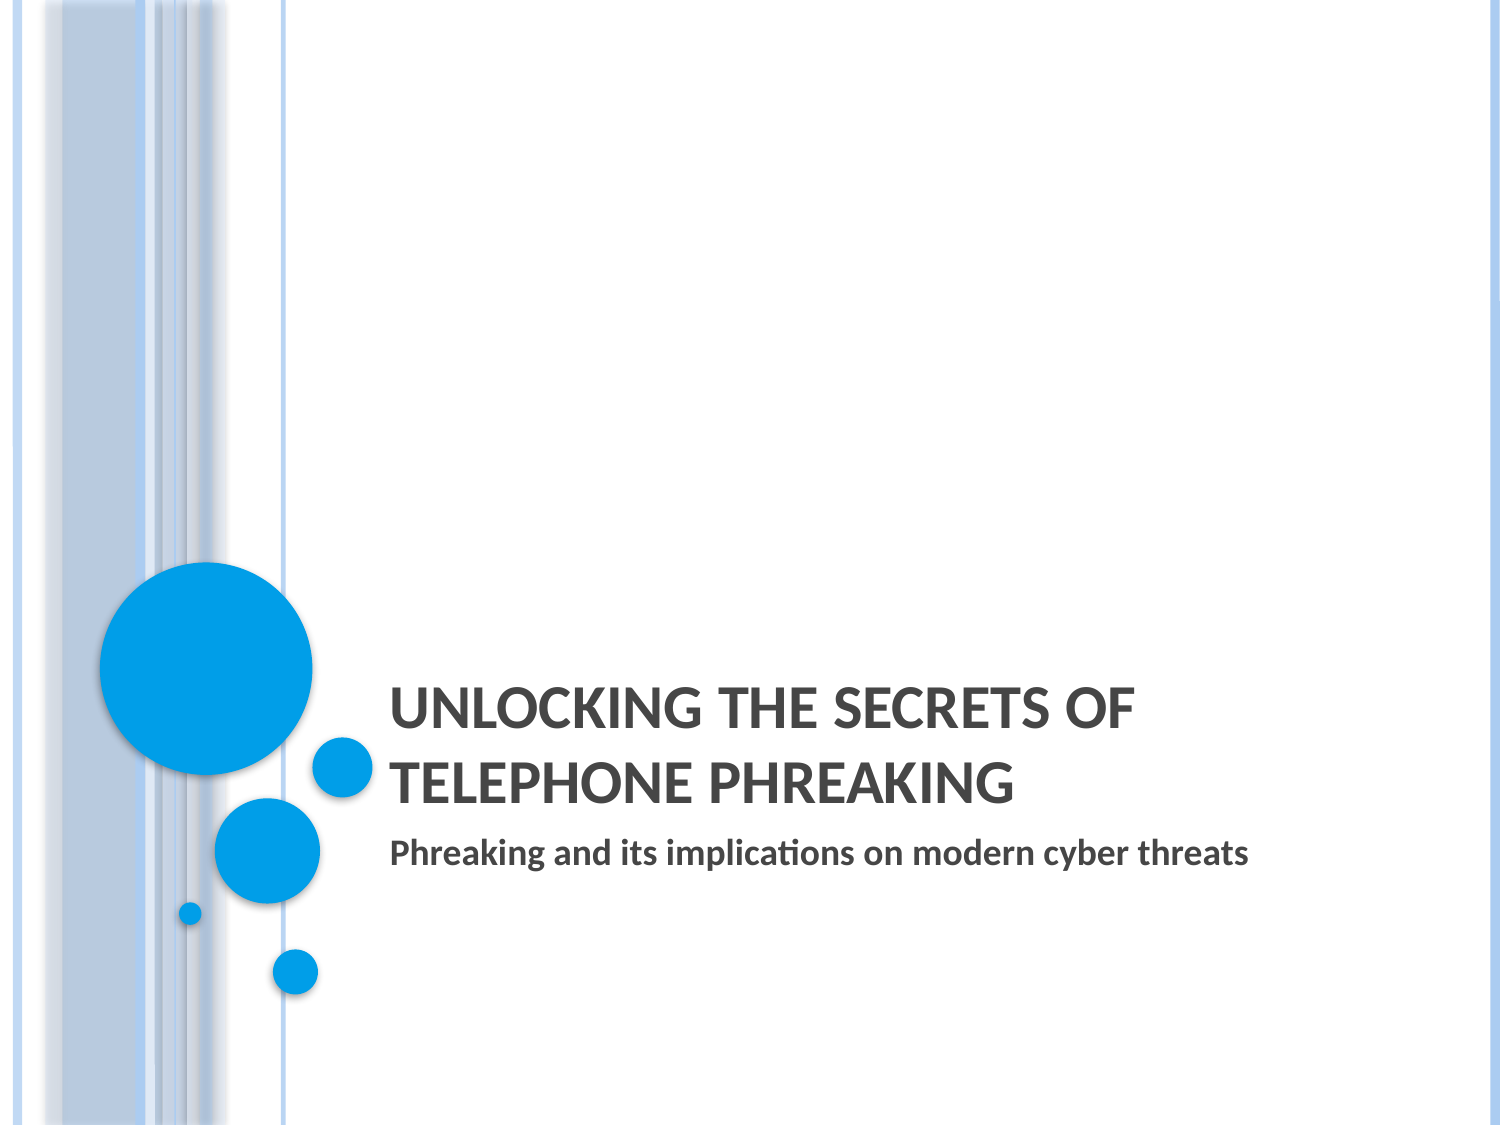

# Unlocking the Secrets of Telephone Phreaking
Phreaking and its implications on modern cyber threats